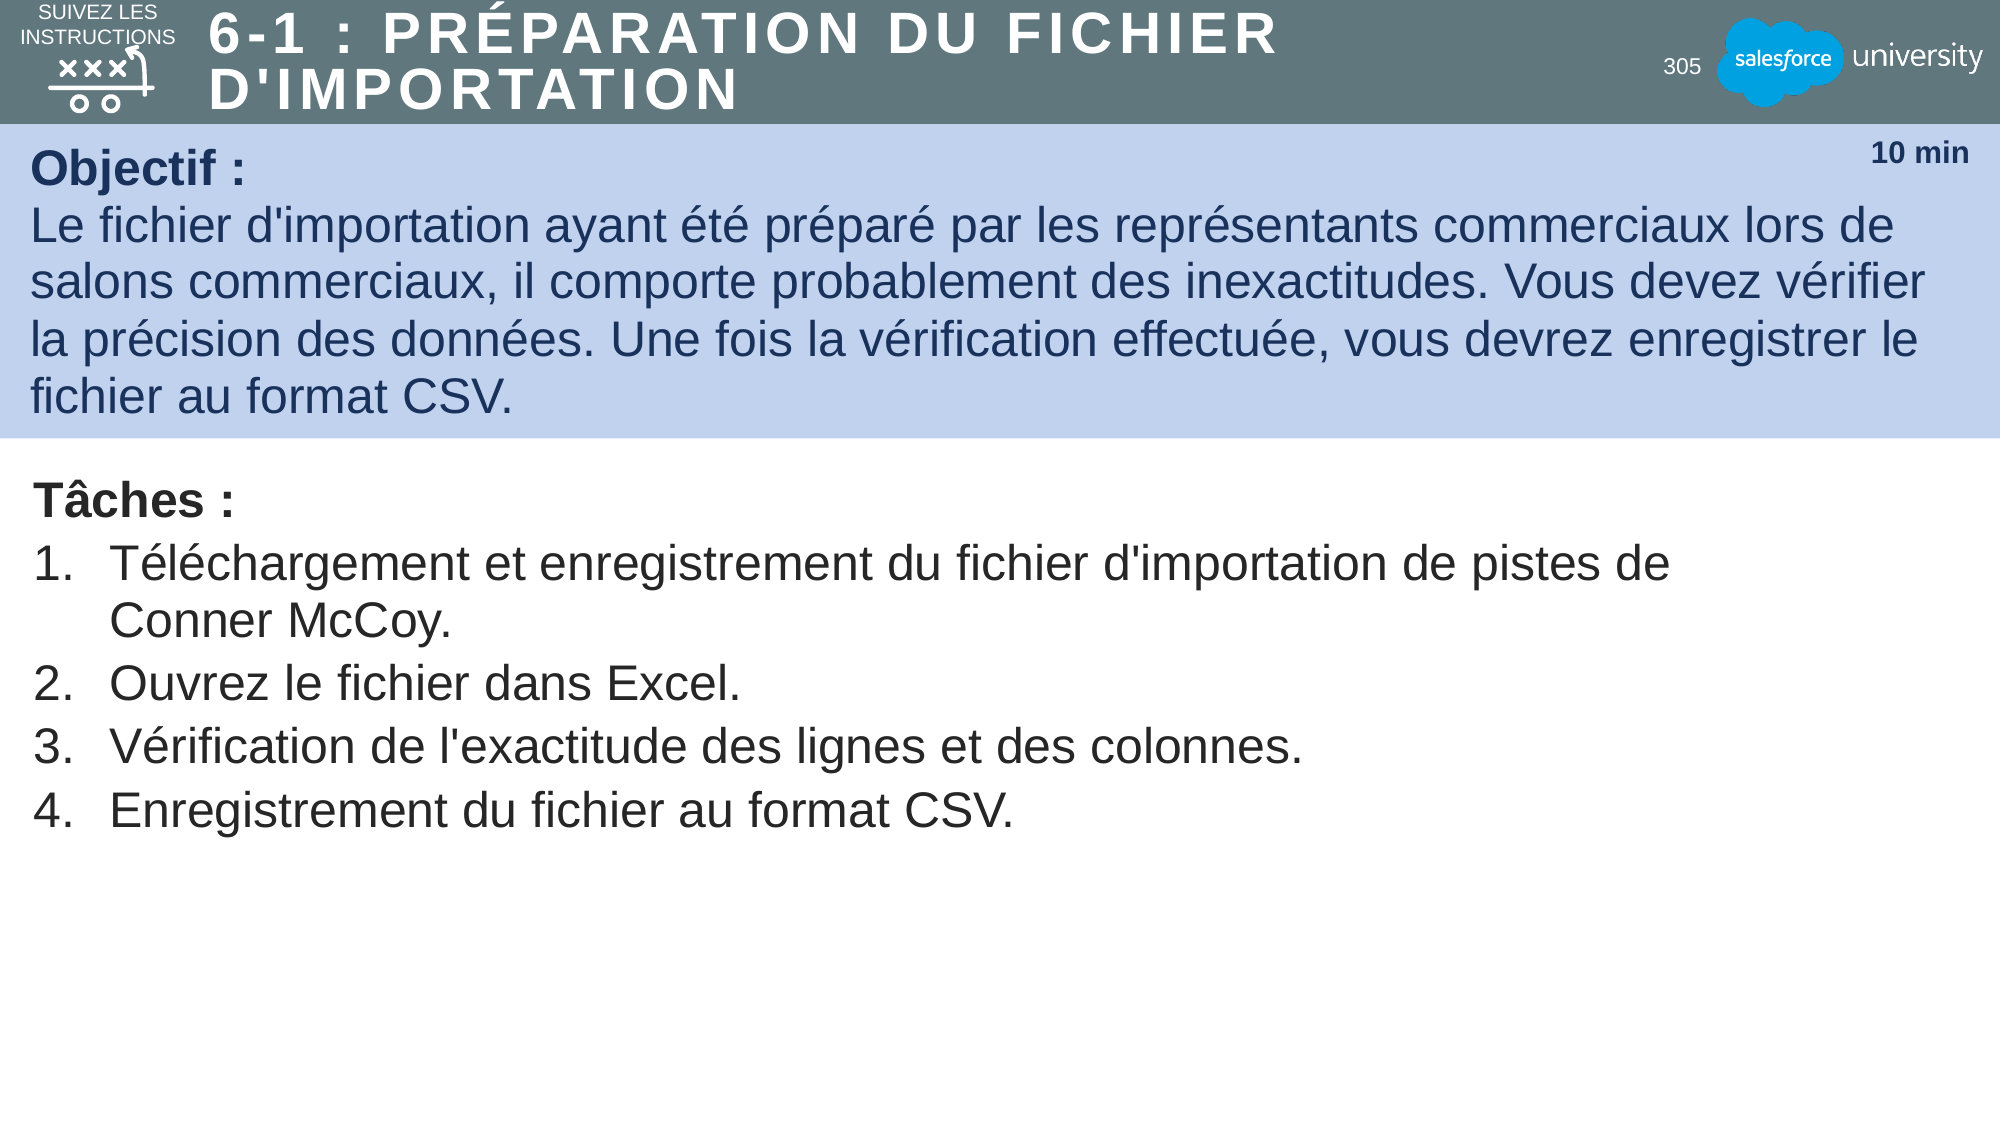

SUIVEZ LES INSTRUCTIONS
# 6-1 : Préparation du fichier d'importation
305
Objectif :
Le fichier d'importation ayant été préparé par les représentants commerciaux lors de salons commerciaux, il comporte probablement des inexactitudes. Vous devez vérifier la précision des données. Une fois la vérification effectuée, vous devrez enregistrer le fichier au format CSV.

10 min
Tâches :
Téléchargement et enregistrement du fichier d'importation de pistes de
Conner McCoy.
Ouvrez le fichier dans Excel.
Vérification de l'exactitude des lignes et des colonnes.
Enregistrement du fichier au format CSV.